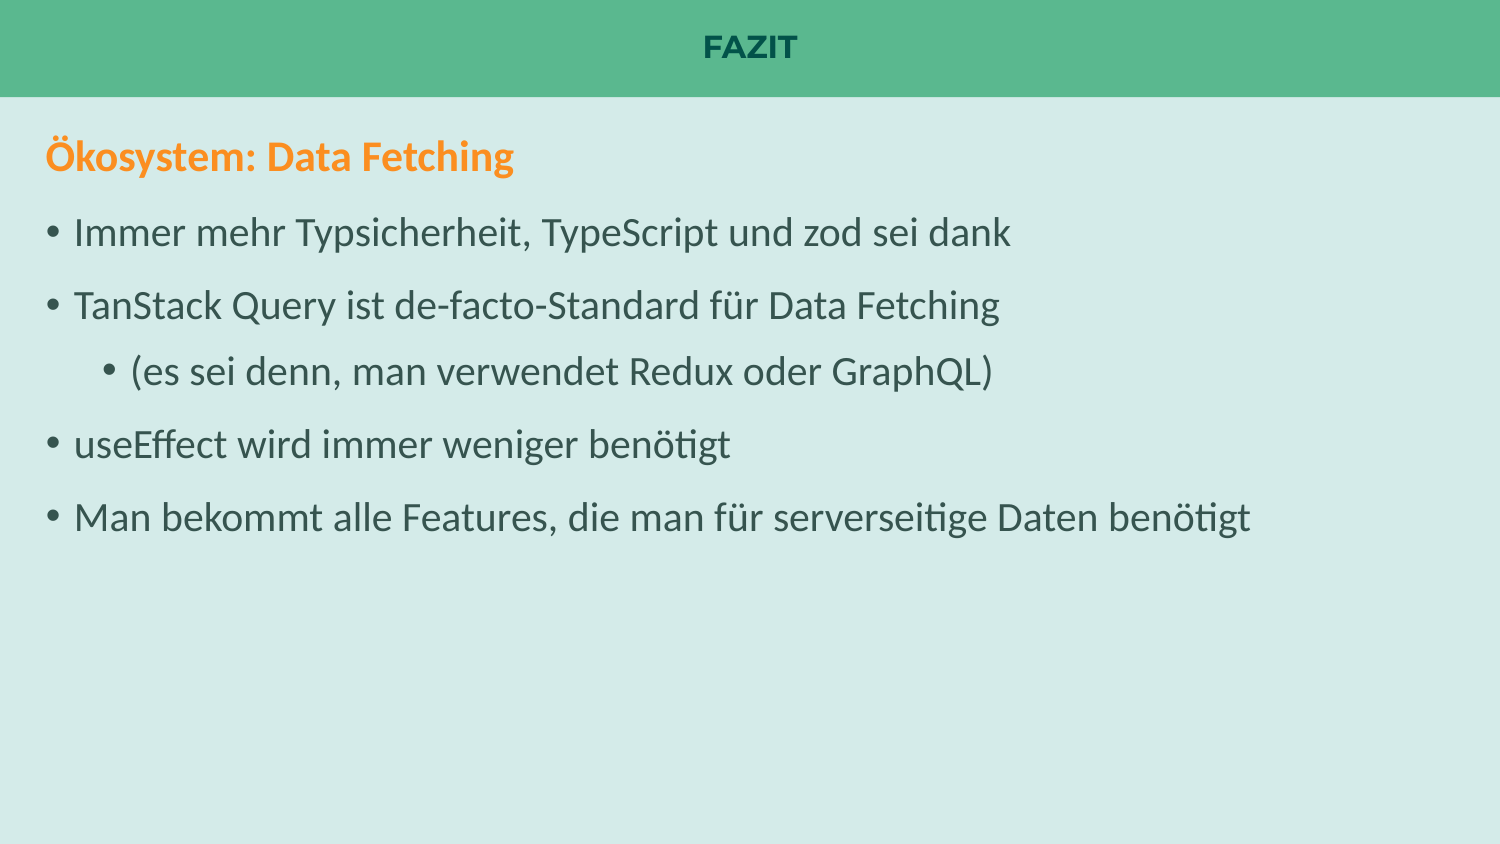

# Fazit
Ökosystem: Data Fetching
Immer mehr Typsicherheit, TypeScript und zod sei dank
TanStack Query ist de-facto-Standard für Data Fetching
(es sei denn, man verwendet Redux oder GraphQL)
useEffect wird immer weniger benötigt
Man bekommt alle Features, die man für serverseitige Daten benötigt